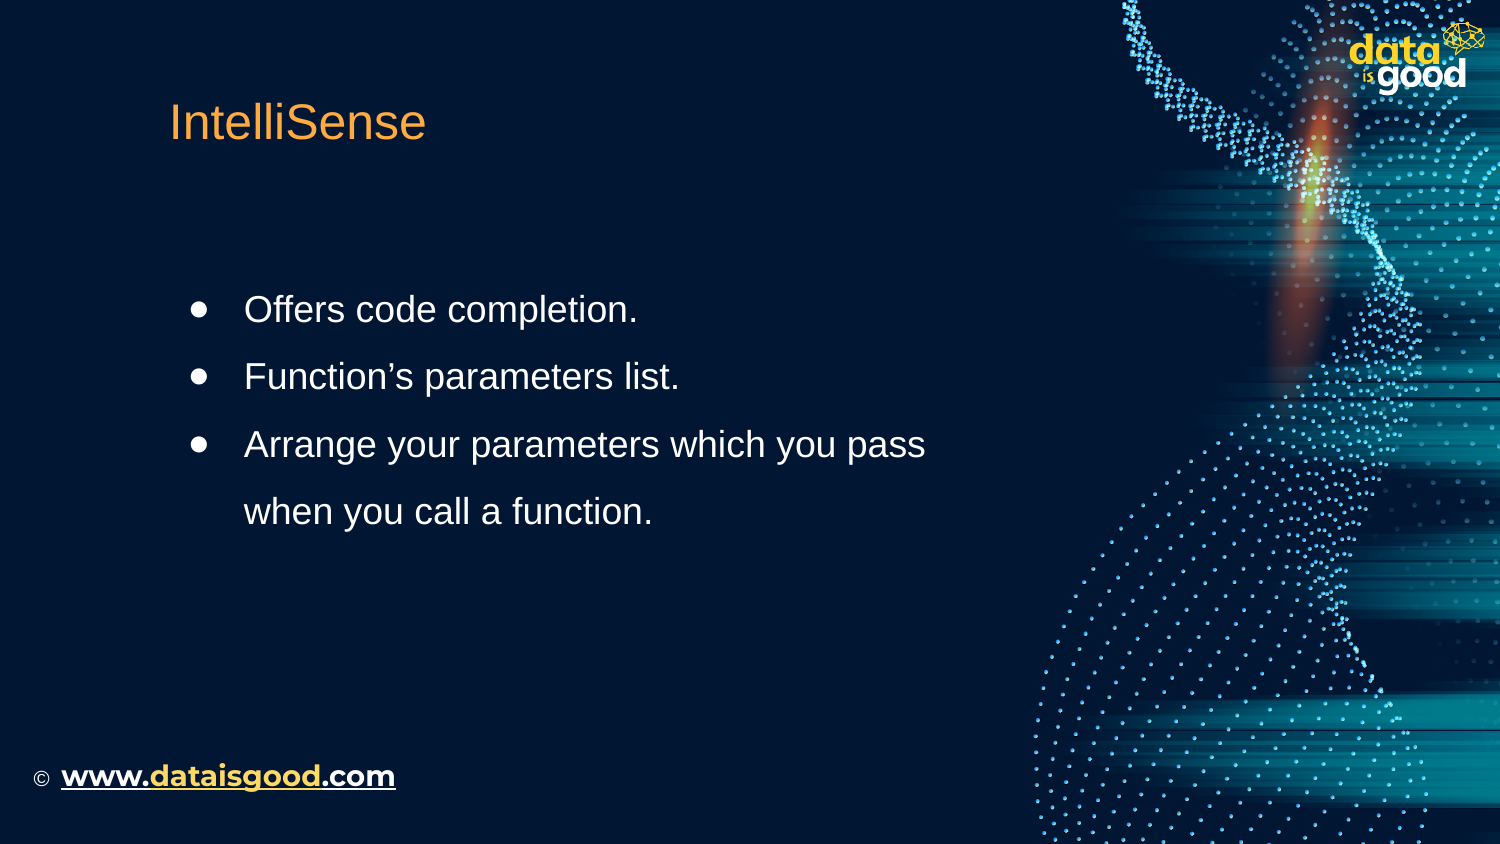

# IntelliSense
Offers code completion.
Function’s parameters list.
Arrange your parameters which you pass when you call a function.